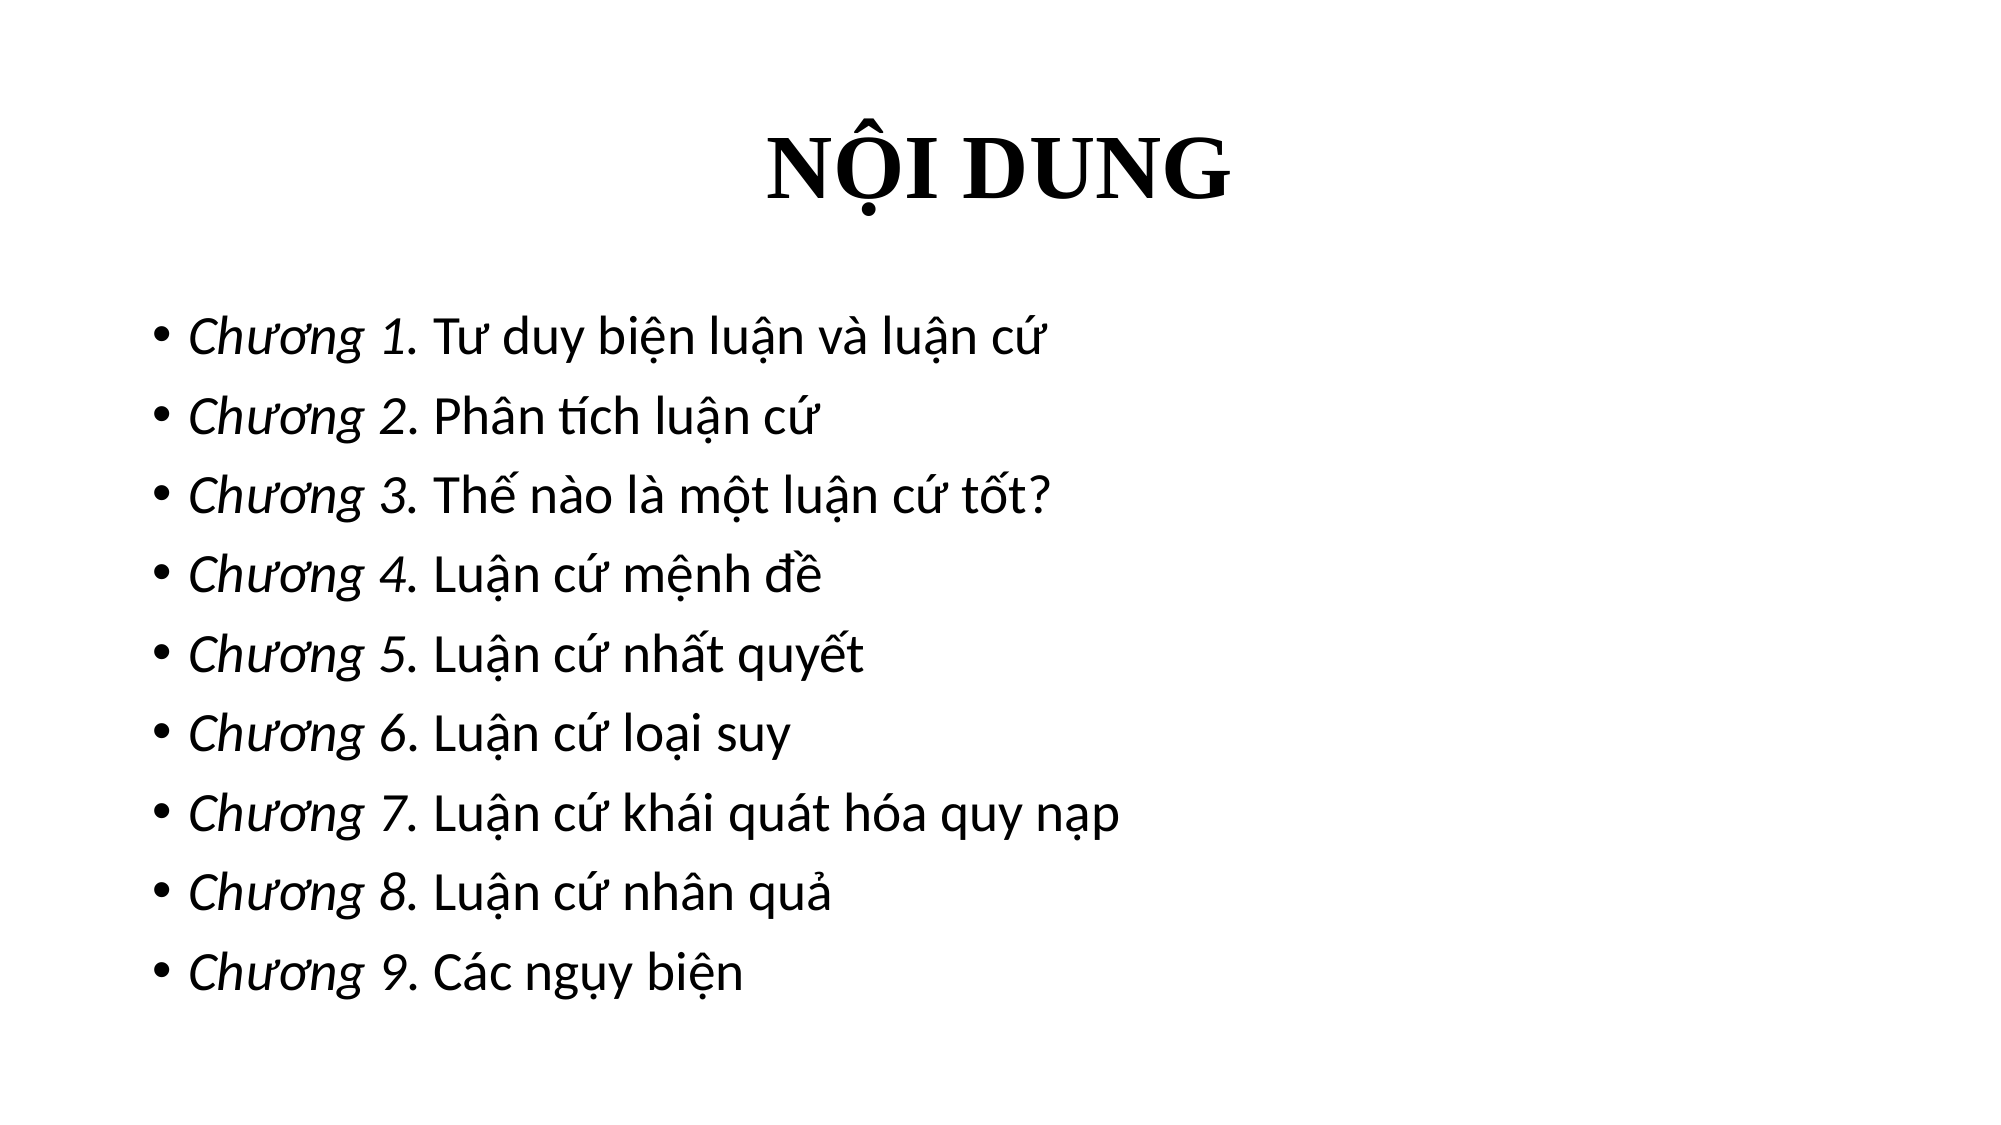

# NỘI DUNG
Chương 1. Tư duy biện luận và luận cứ
Chương 2. Phân tích luận cứ
Chương 3. Thế nào là một luận cứ tốt?
Chương 4. Luận cứ mệnh đề
Chương 5. Luận cứ nhất quyết
Chương 6. Luận cứ loại suy
Chương 7. Luận cứ khái quát hóa quy nạp
Chương 8. Luận cứ nhân quả
Chương 9. Các ngụy biện